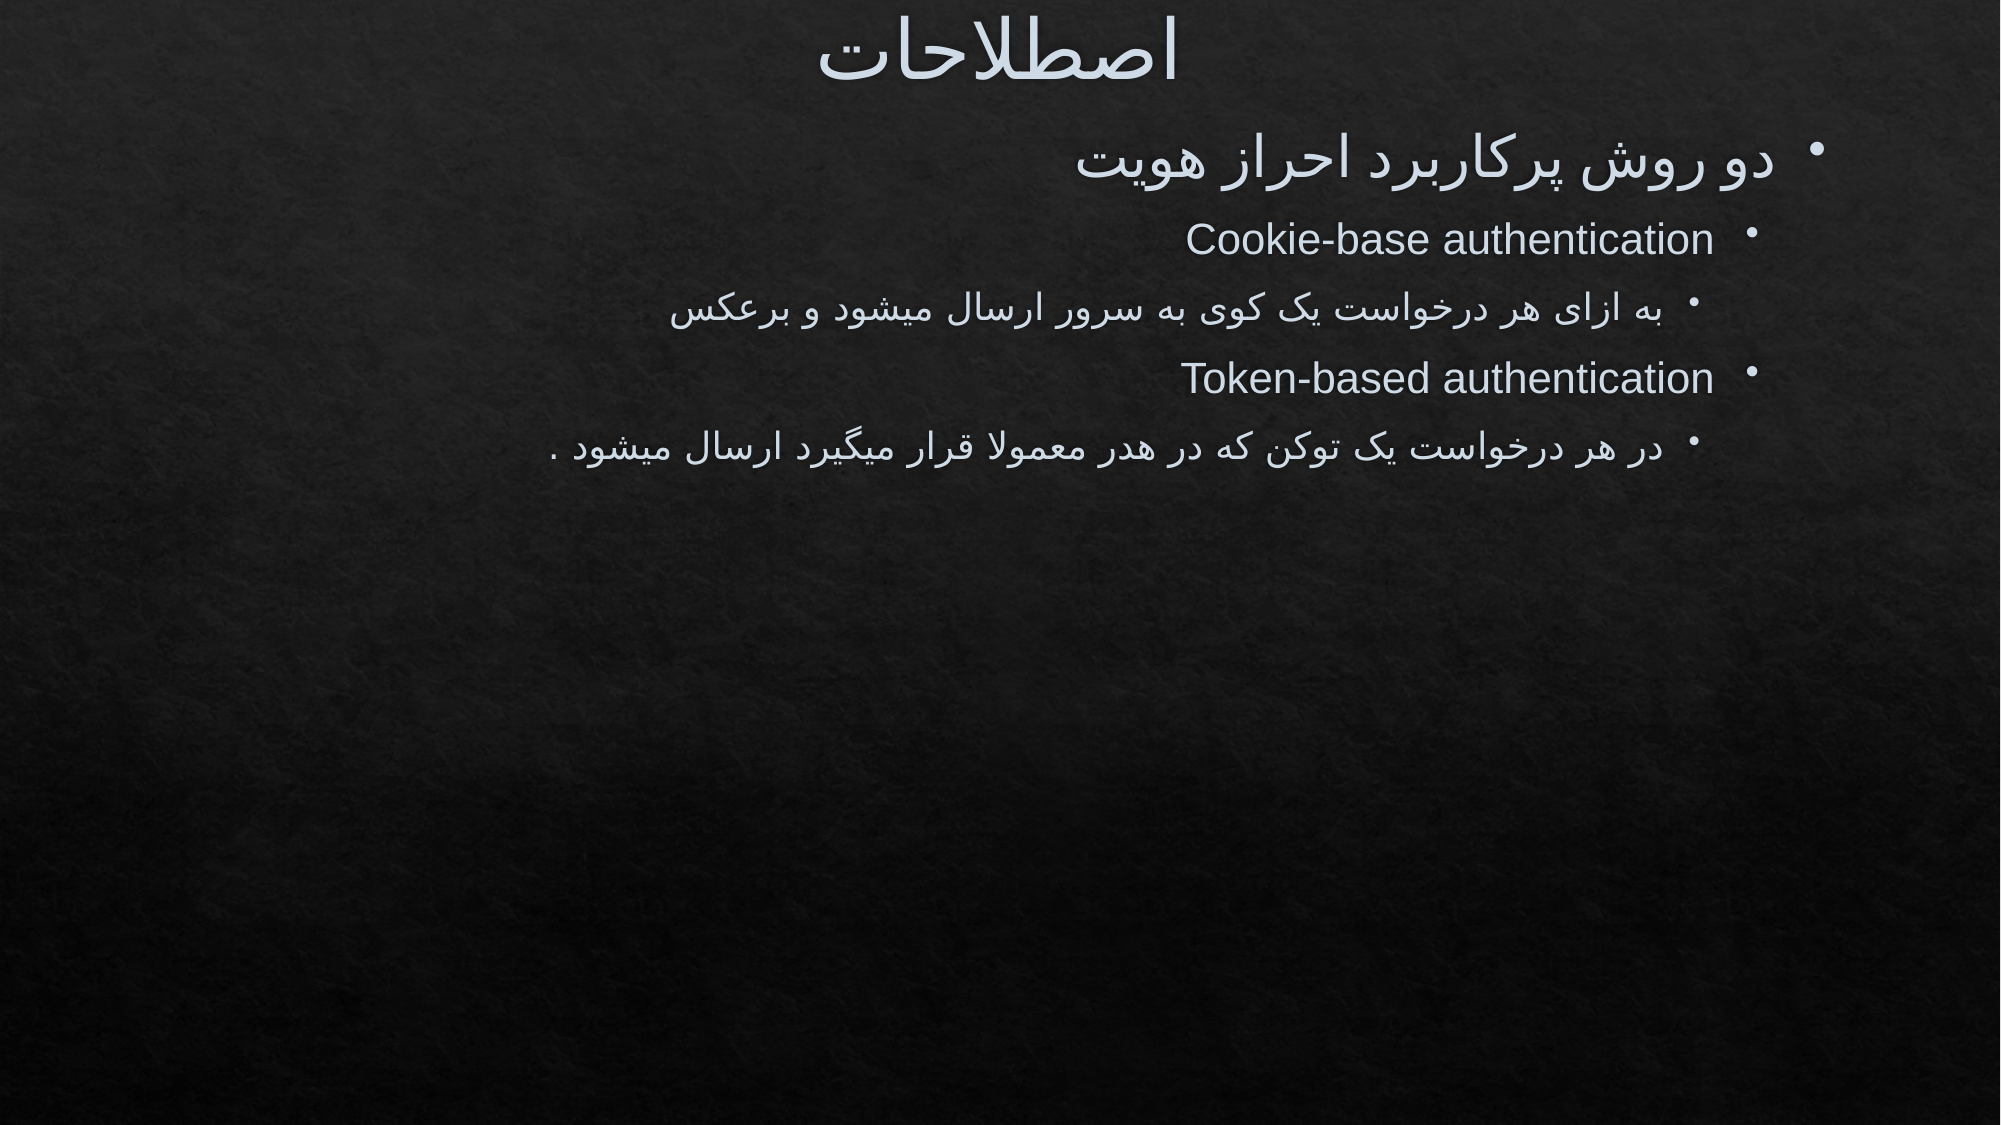

# اصطلاحات
دو روش پرکاربرد احراز هویت
Cookie-base authentication
به ازای هر درخواست یک کوی به سرور ارسال میشود و برعکس
Token-based authentication
در هر درخواست یک توکن که در هدر معمولا قرار میگیرد ارسال میشود .